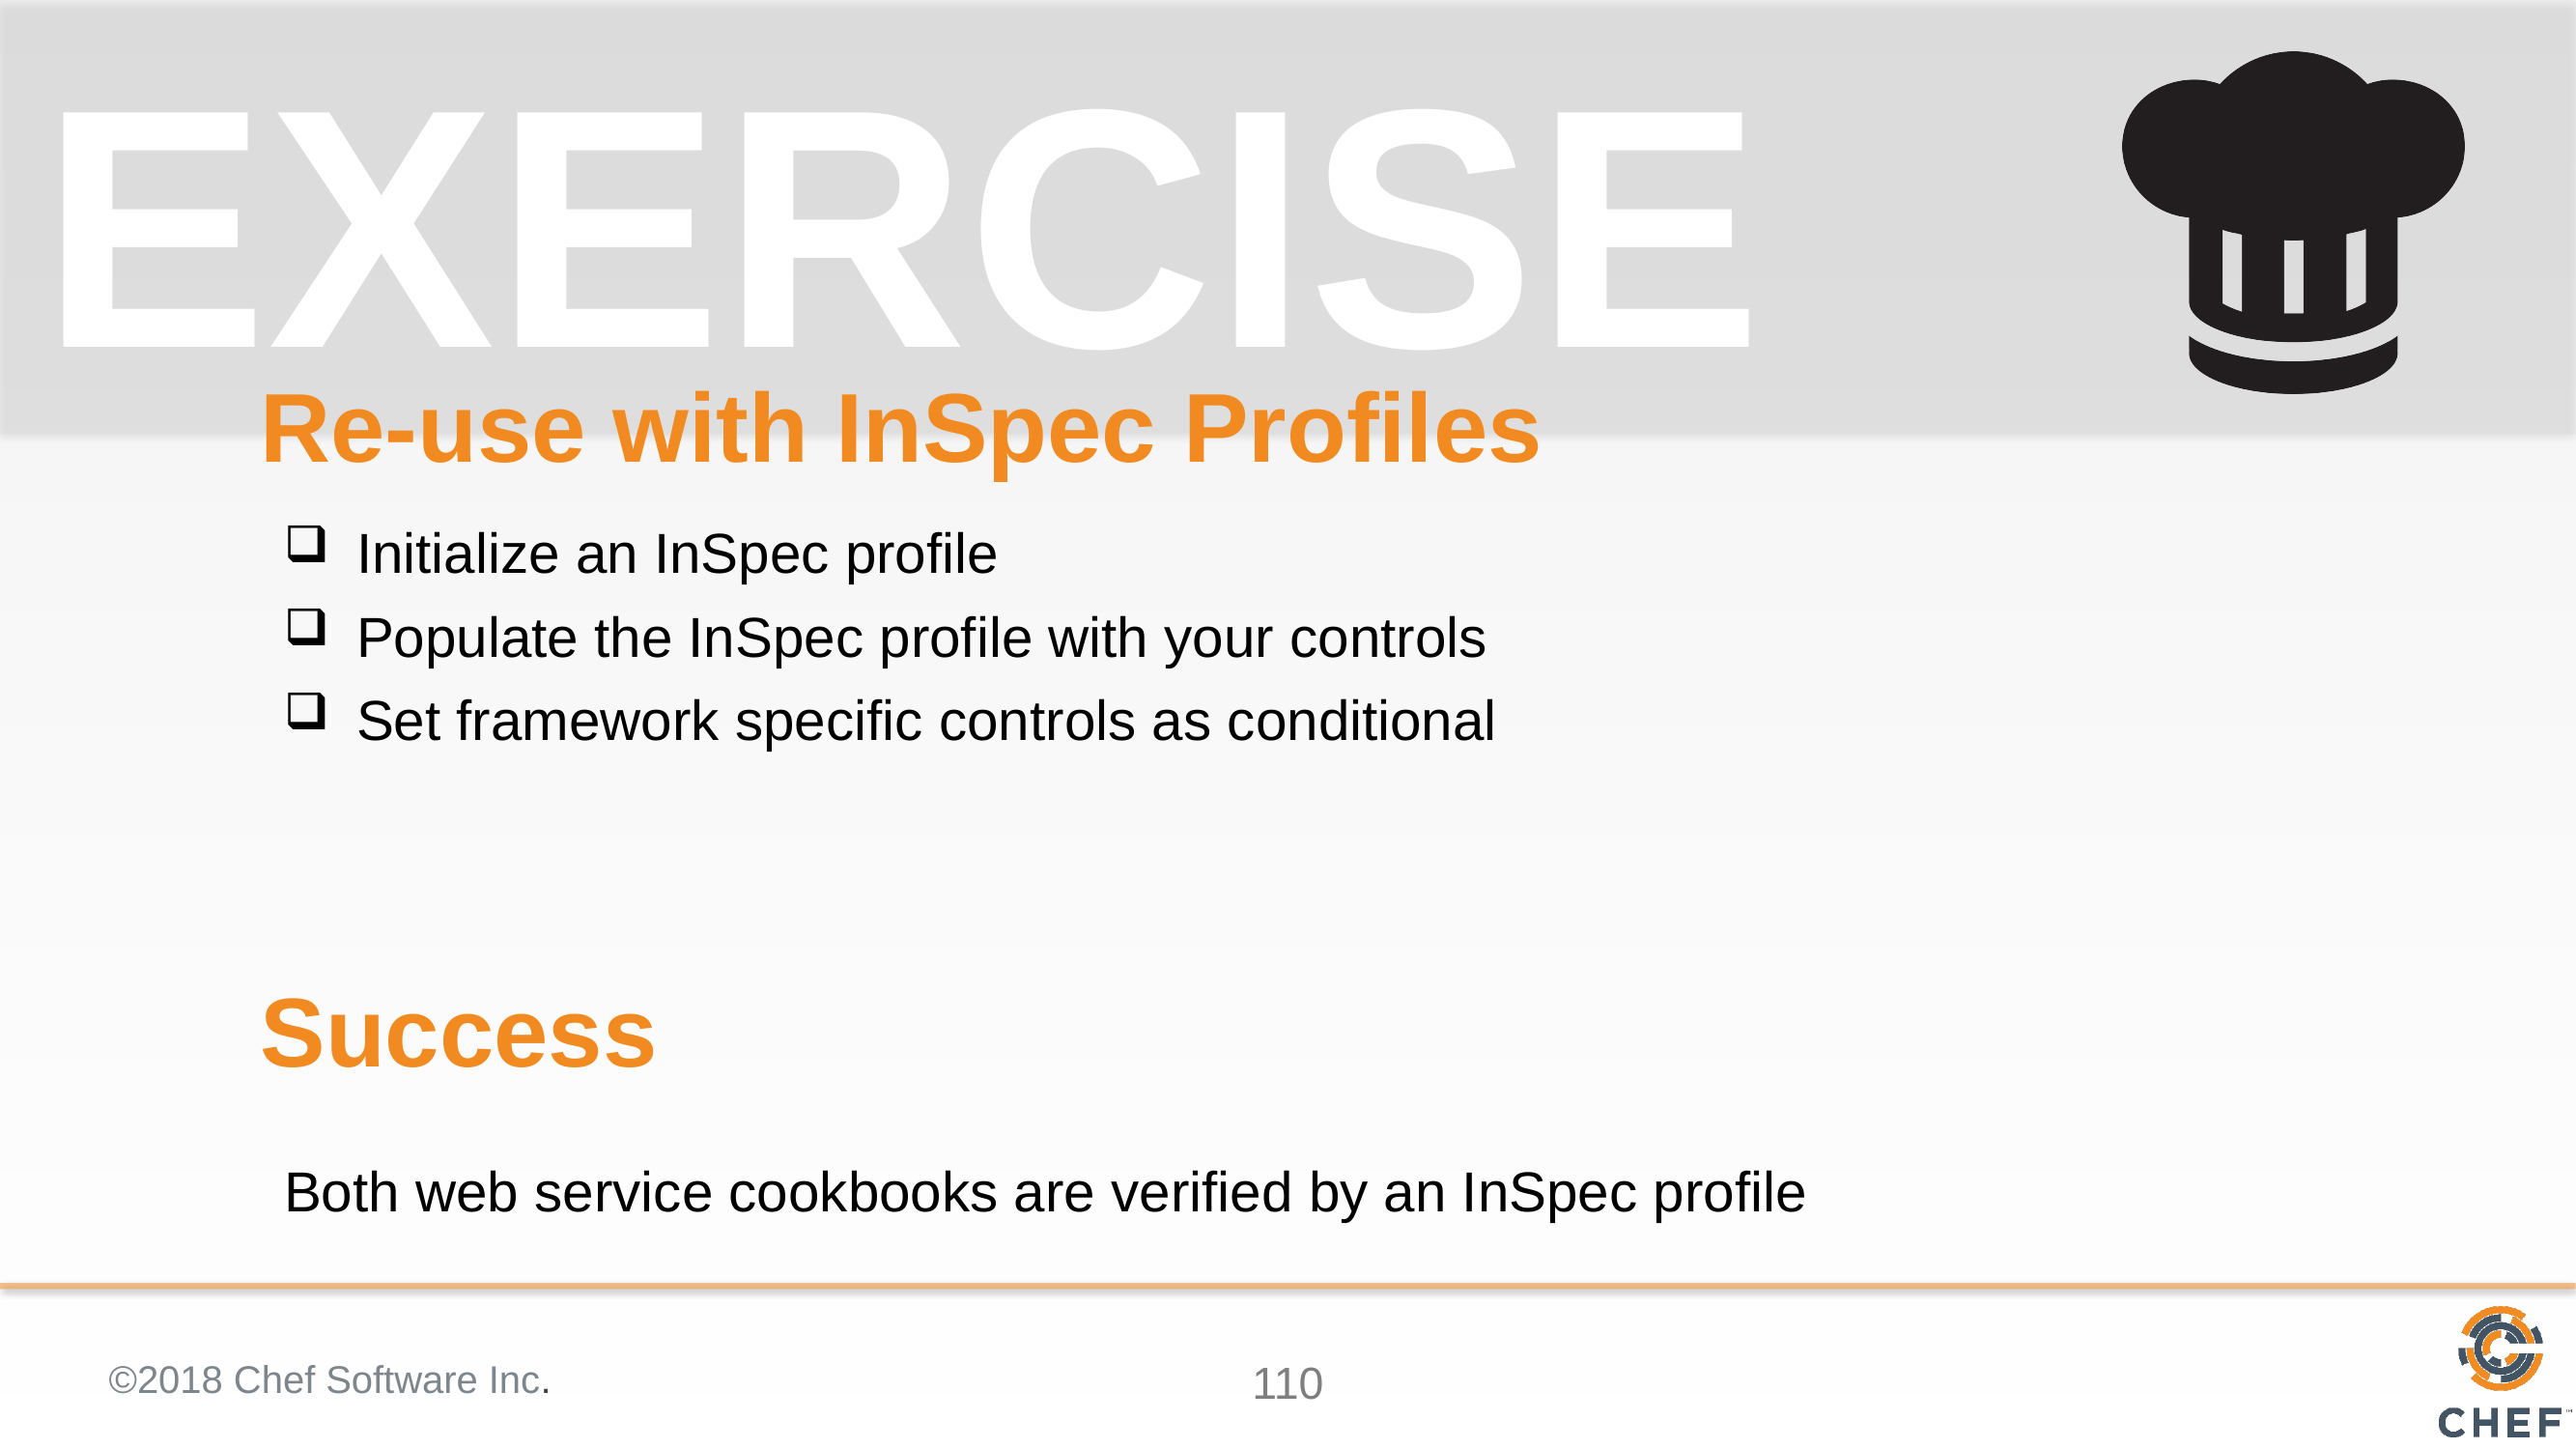

# Re-use with InSpec Profiles
Initialize an InSpec profile
Populate the InSpec profile with your controls
Set framework specific controls as conditional

Both web service cookbooks are verified by an InSpec profile